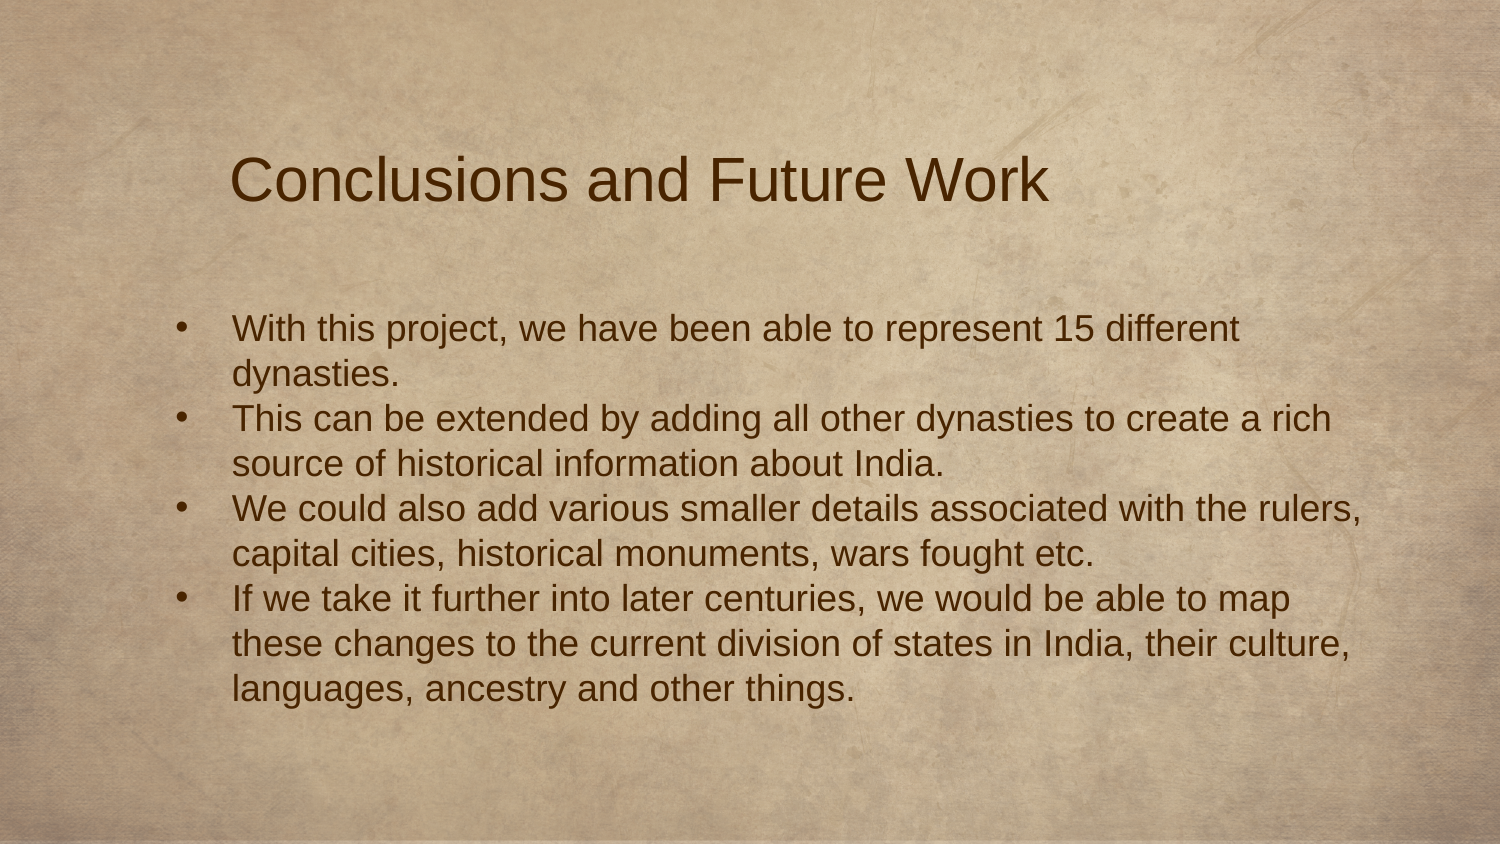

# Conclusions and Future Work
With this project, we have been able to represent 15 different dynasties.
This can be extended by adding all other dynasties to create a rich source of historical information about India.
We could also add various smaller details associated with the rulers, capital cities, historical monuments, wars fought etc.
If we take it further into later centuries, we would be able to map these changes to the current division of states in India, their culture, languages, ancestry and other things.